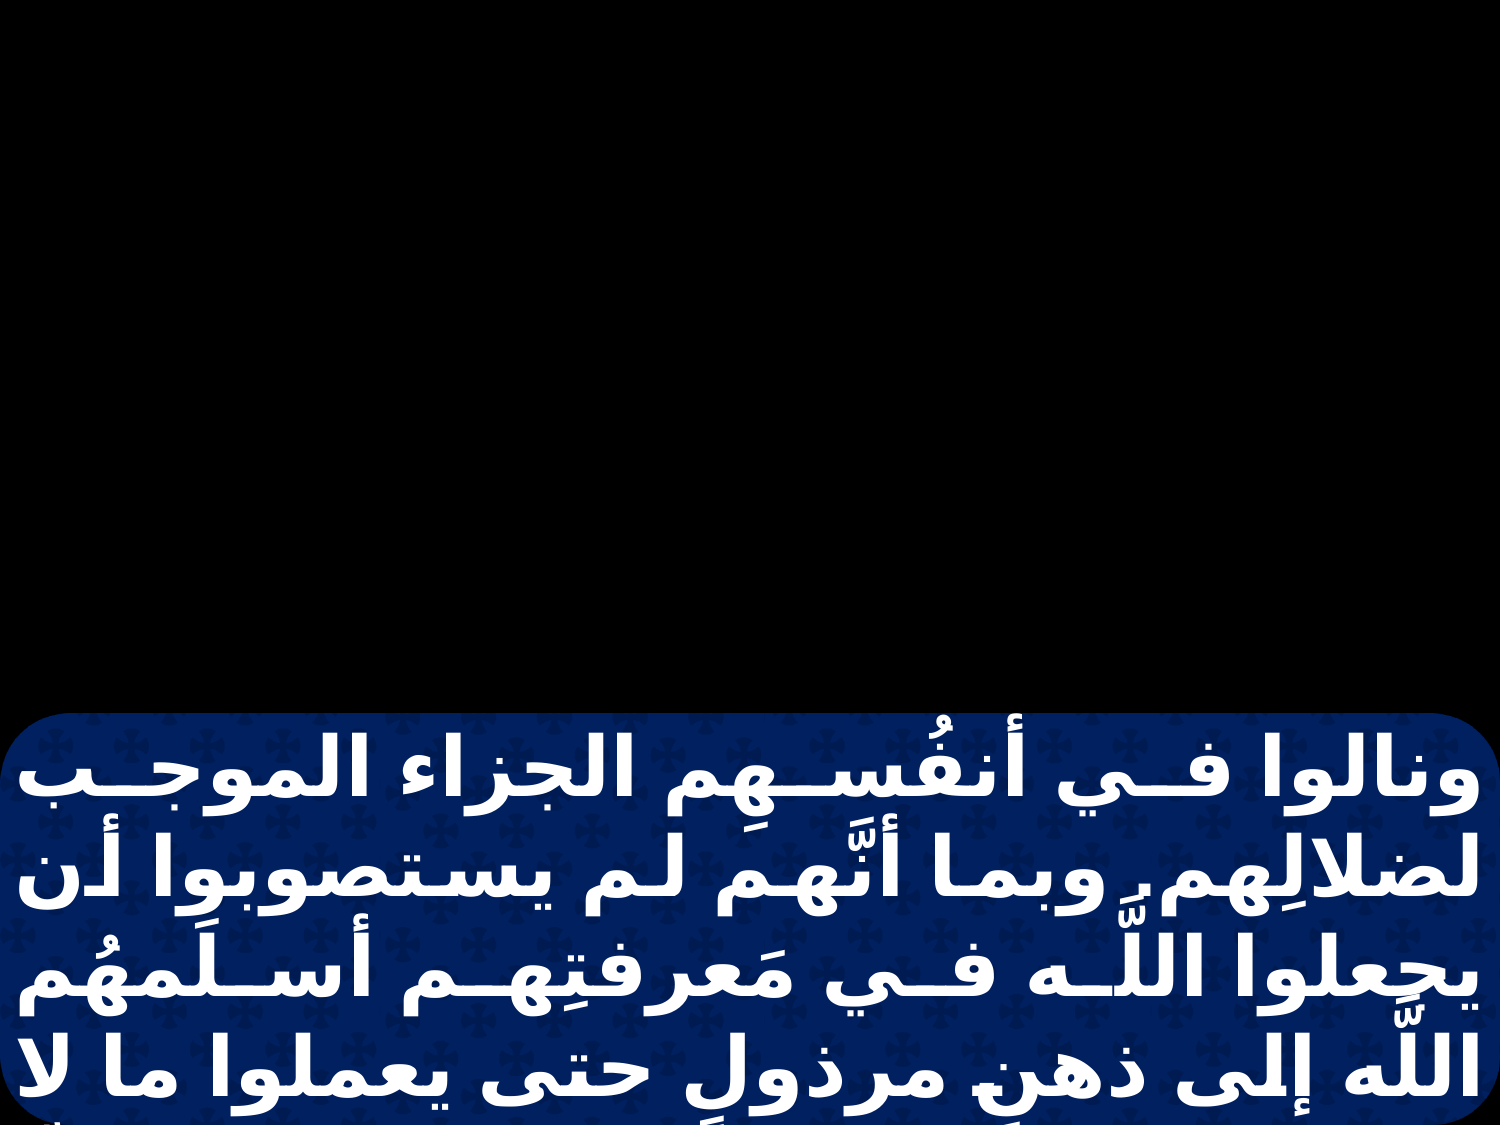

ونالوا في أنفُسهِم الجزاء الموجب لضلالِهم. وبما أنَّهم لم يستصوبوا أن يجعلوا اللَّه في مَعرفتِهم أسلَمهُم اللَّه إلى ذهنٍ مرذولٍ حتى يعملوا ما لا يليقُ مُمتلئين من كل إثم وزنا وشرٍّ وطمعٍ وخبثٍ مشحُونين حسداً وقتلاً